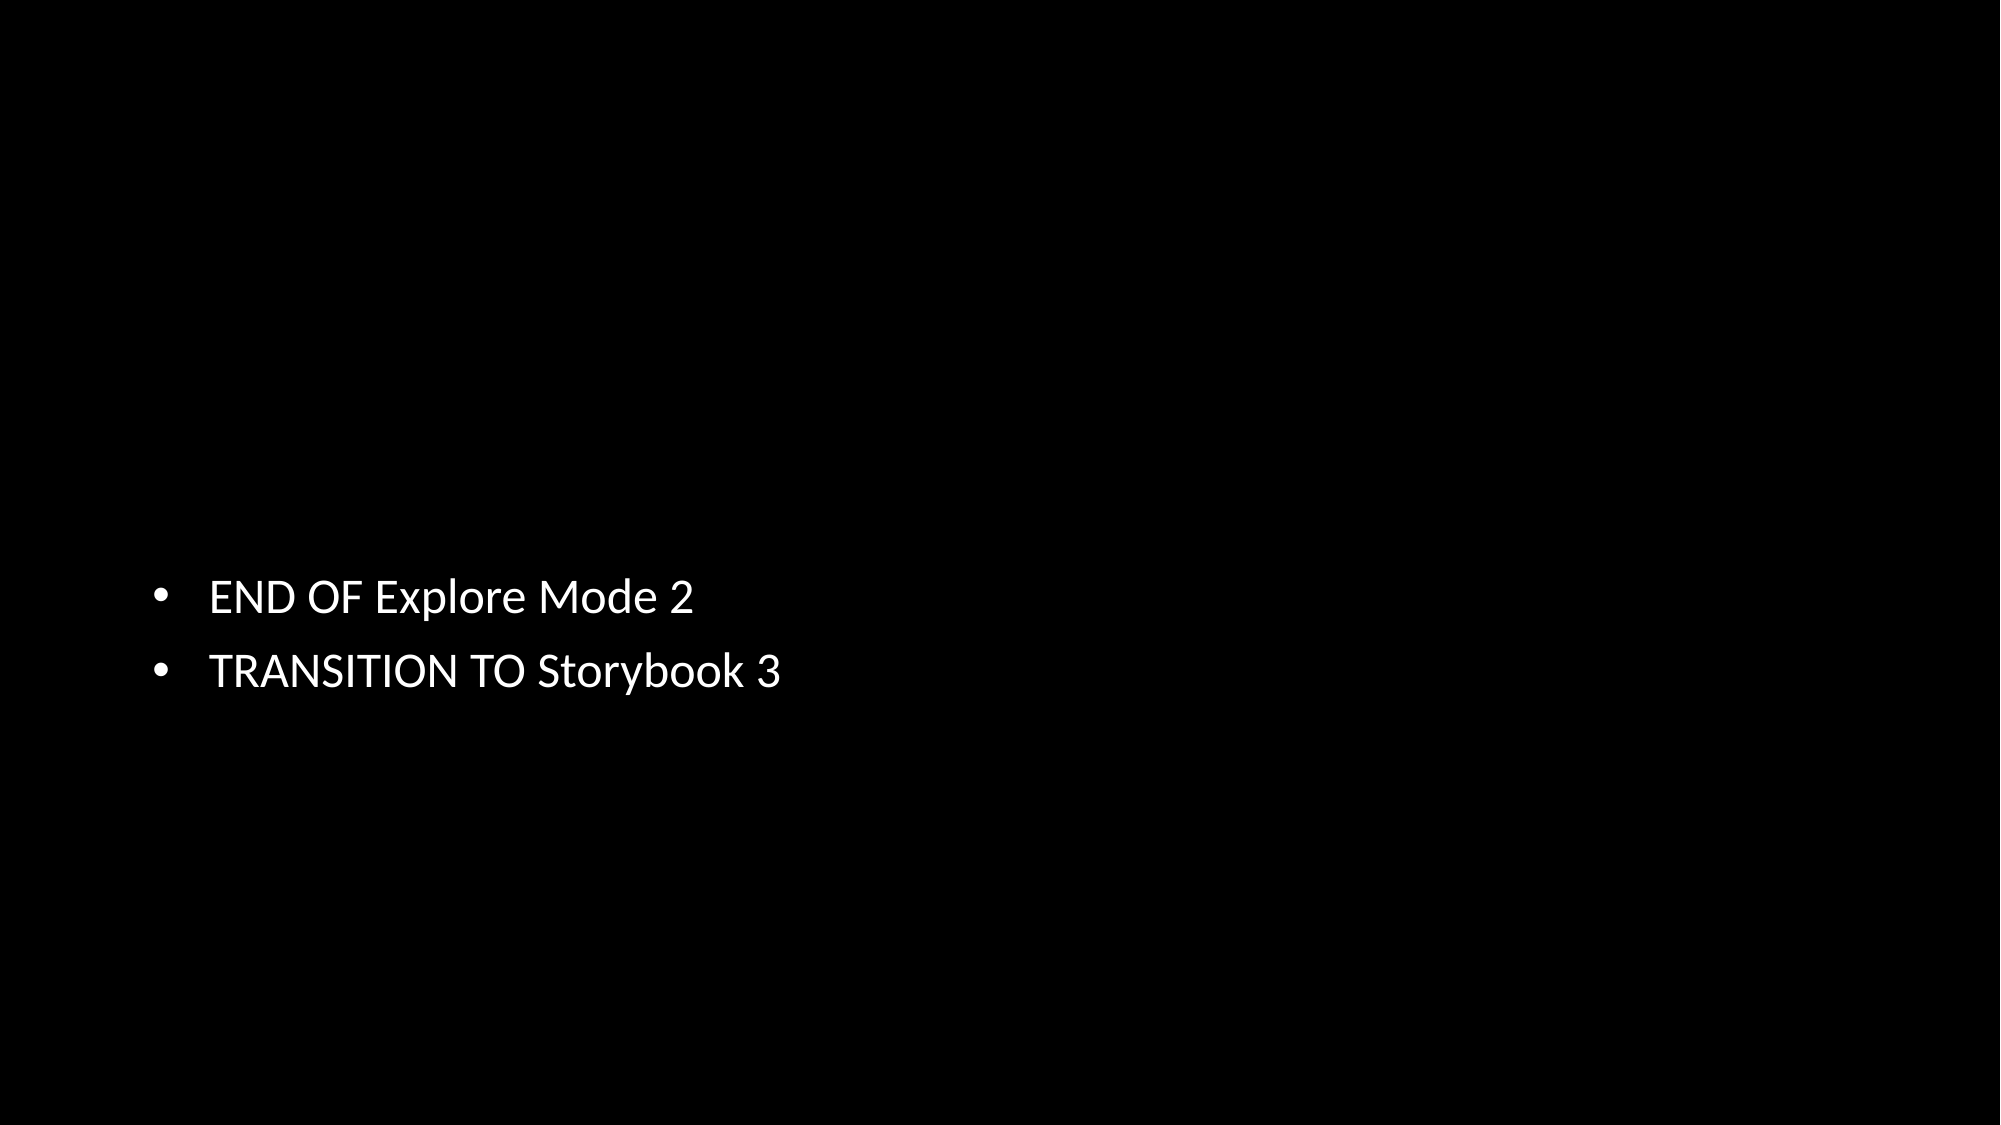

END OF Explore Mode 2
TRANSITION TO Storybook 3

17